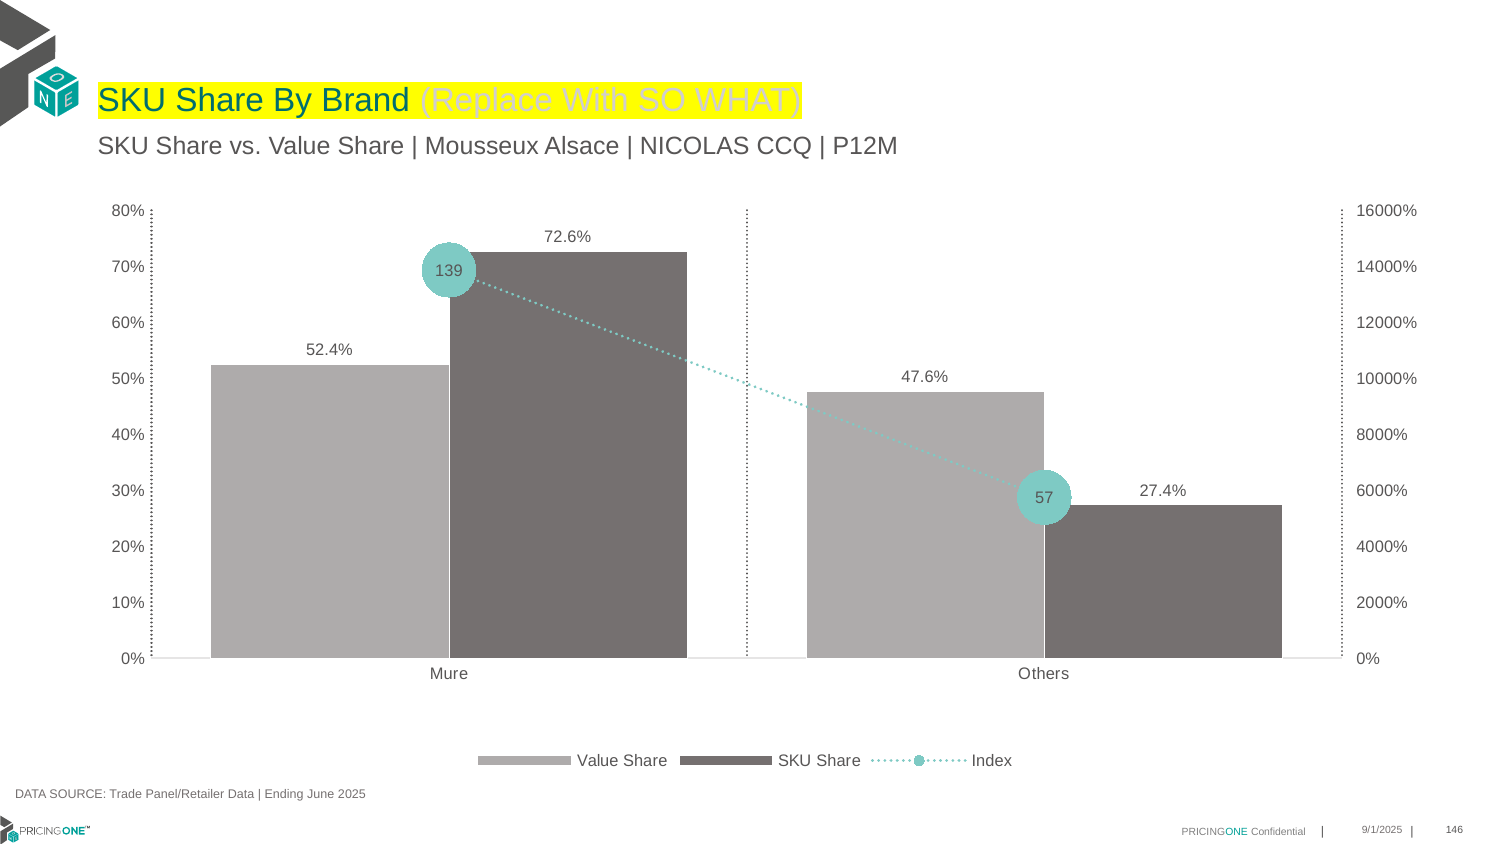

# SKU Share By Brand (Replace With SO WHAT)
SKU Share vs. Value Share | Mousseux Alsace | NICOLAS CCQ | P12M

### Chart

| Category | Value Share | SKU Share | Index |
|---|---|---|---|
| Mure | 0.5238700493161829 | 0.7264150943396226 | 138.66322292863 |
| Others | 0.4761299506838172 | 0.27358490566037735 | 57.46013357644381 |
DATA SOURCE: Trade Panel/Retailer Data | Ending June 2025

9/1/2025
146